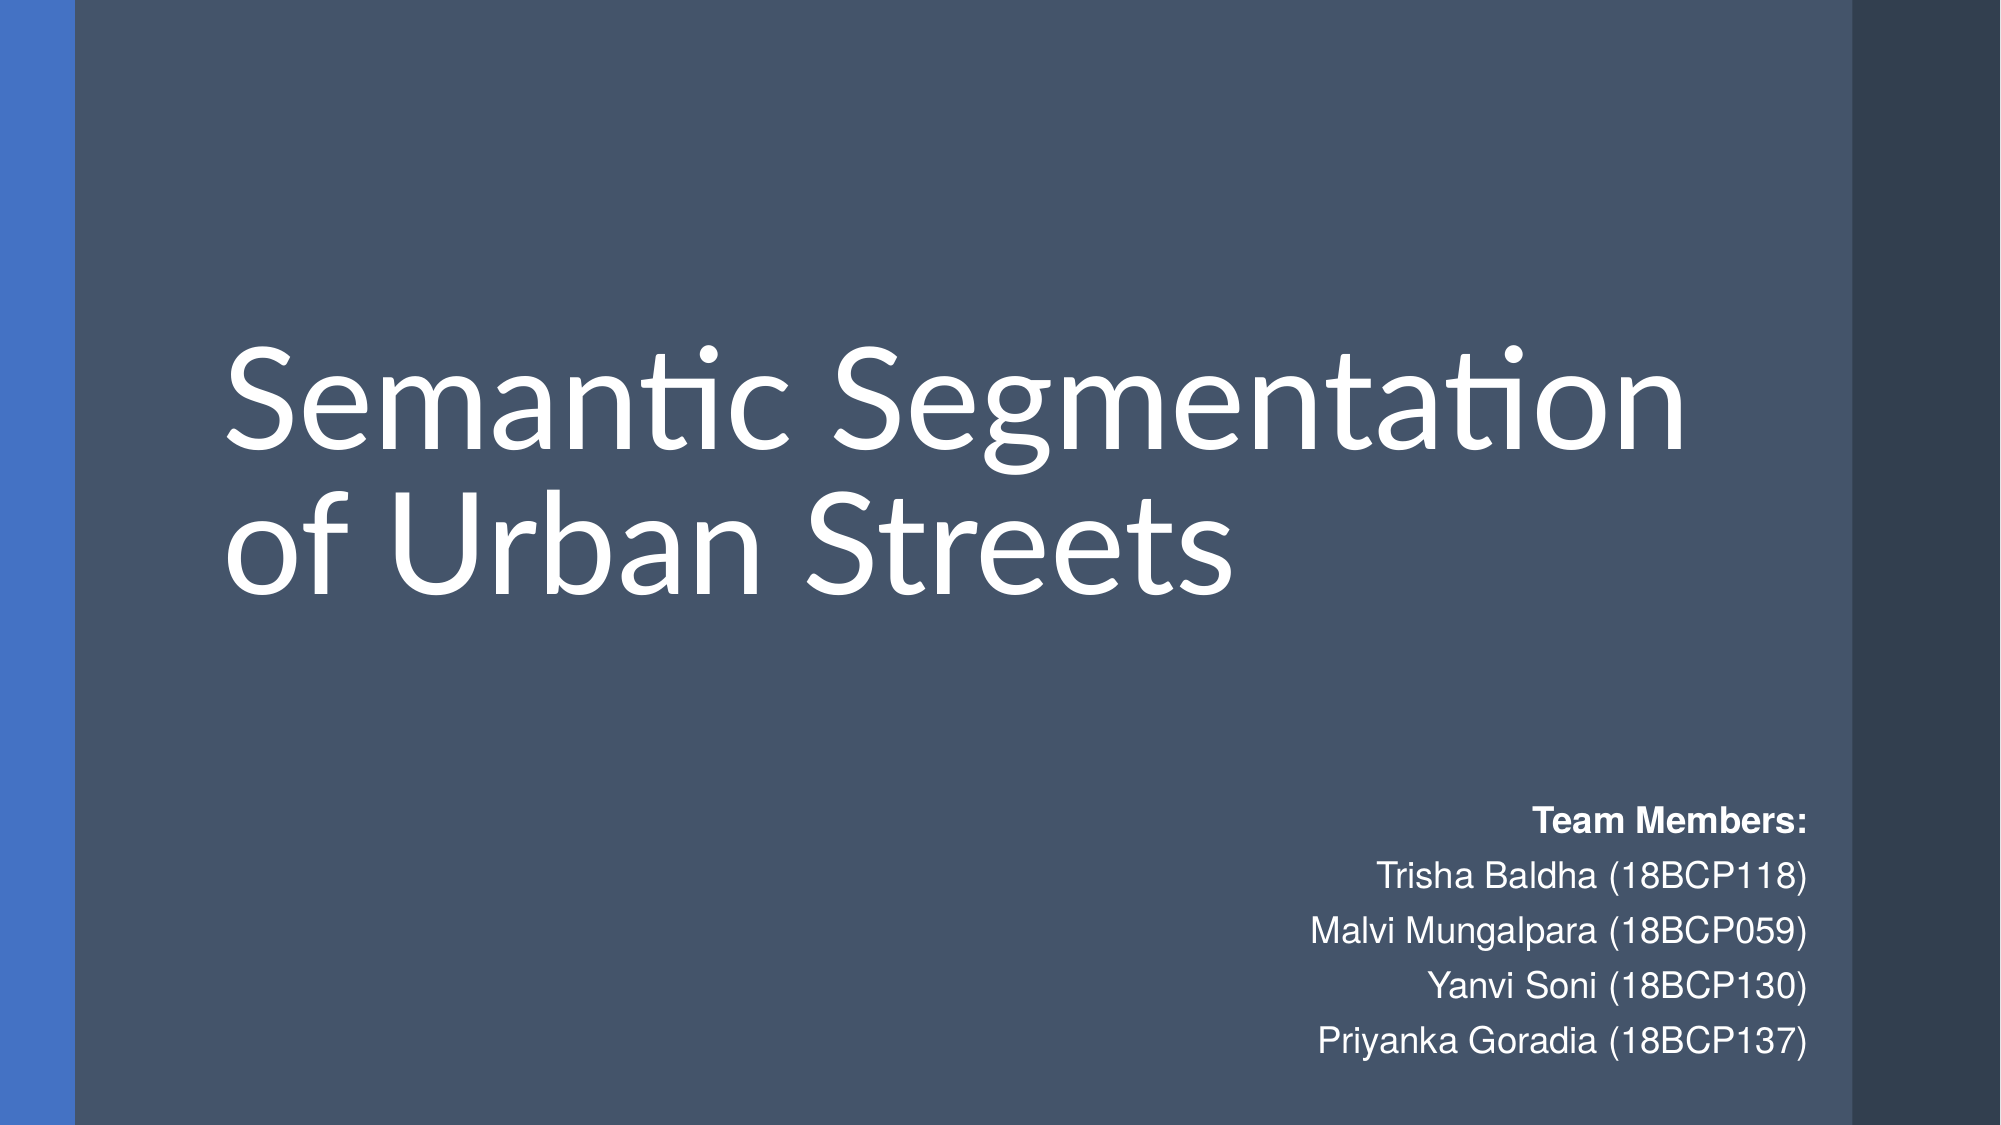

# Semantic Segmentation of Urban Streets
Team Members:
Trisha Baldha (18BCP118)
Malvi Mungalpara (18BCP059)
Yanvi Soni (18BCP130)
Priyanka Goradia (18BCP137)